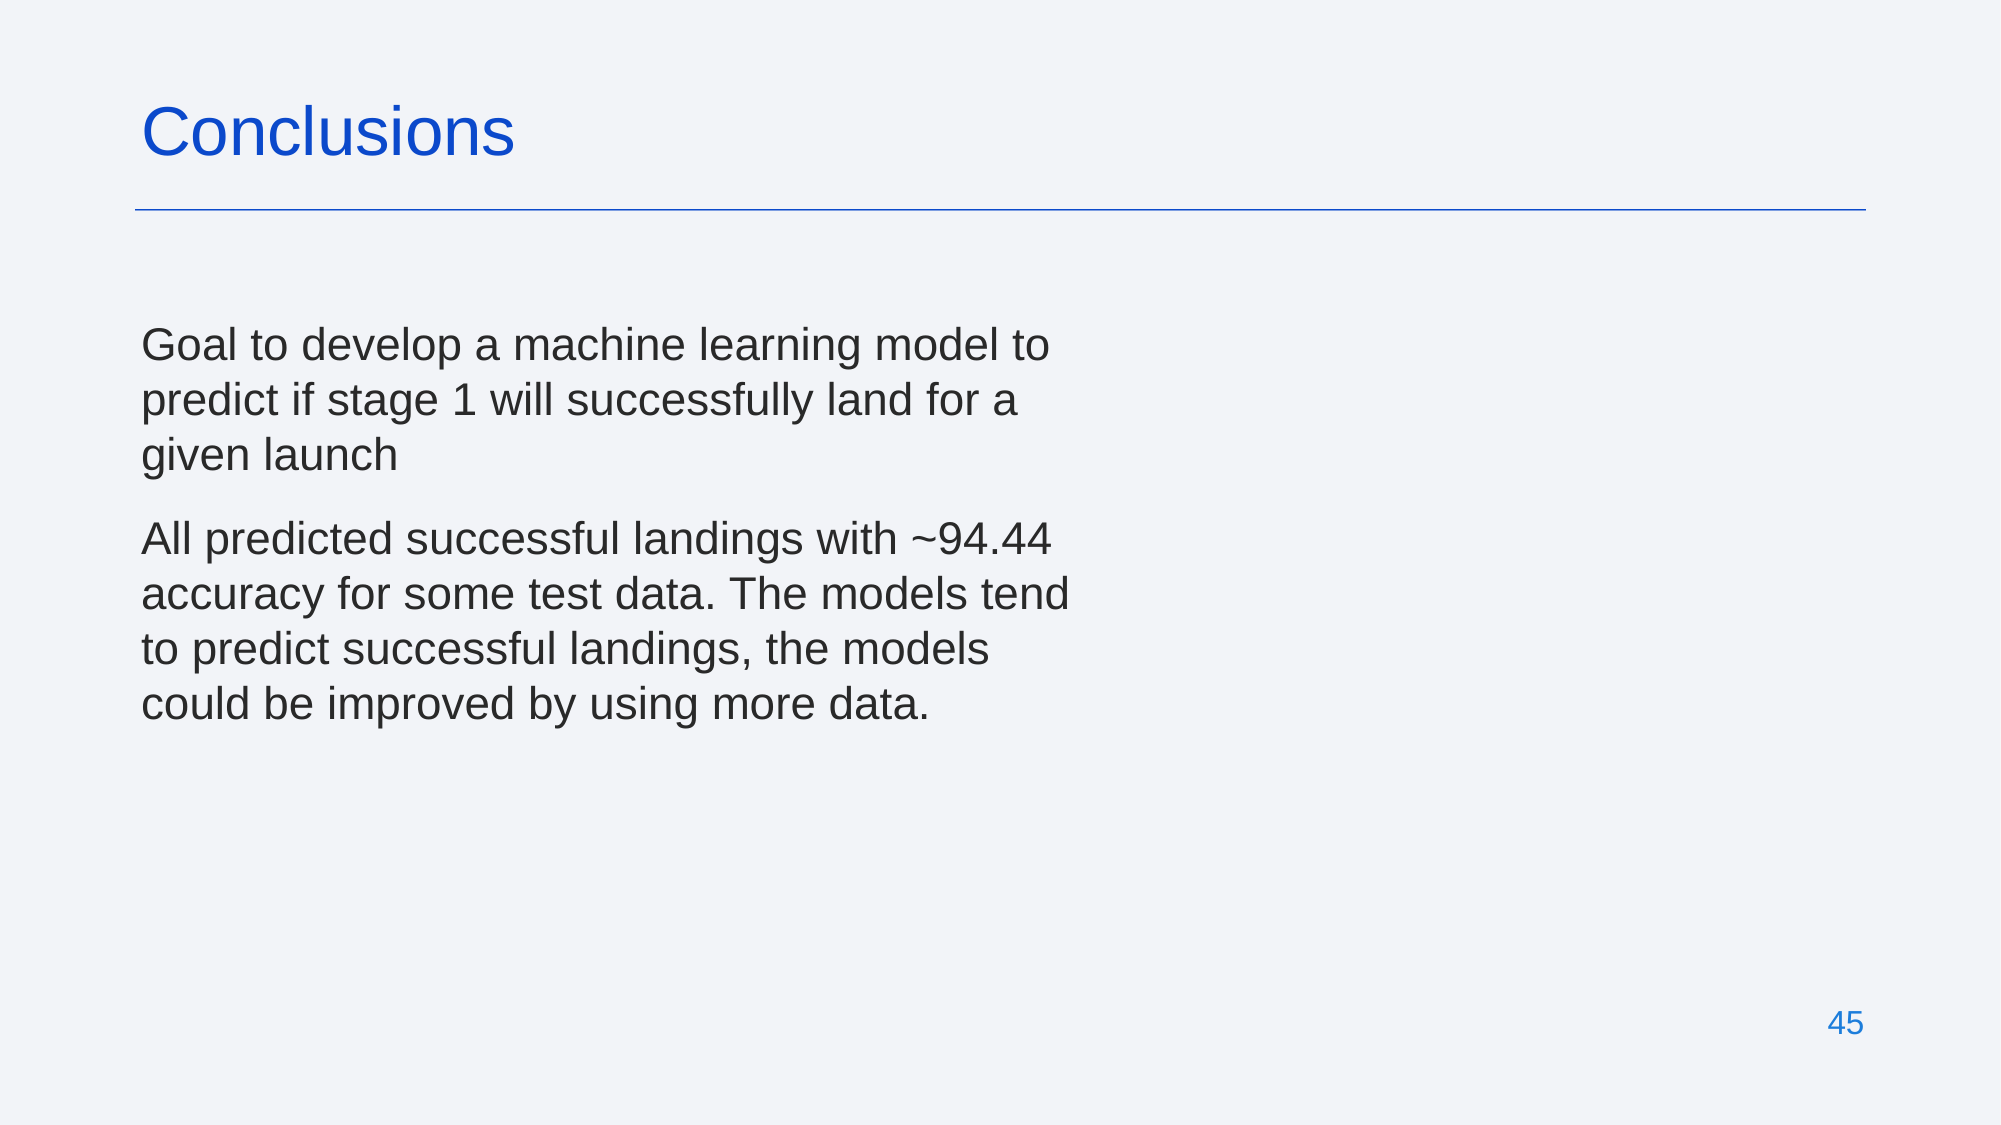

Conclusions
Goal to develop a machine learning model to predict if stage 1 will successfully land for a given launch
All predicted successful landings with ~94.44 accuracy for some test data. The models tend to predict successful landings, the models could be improved by using more data.
45